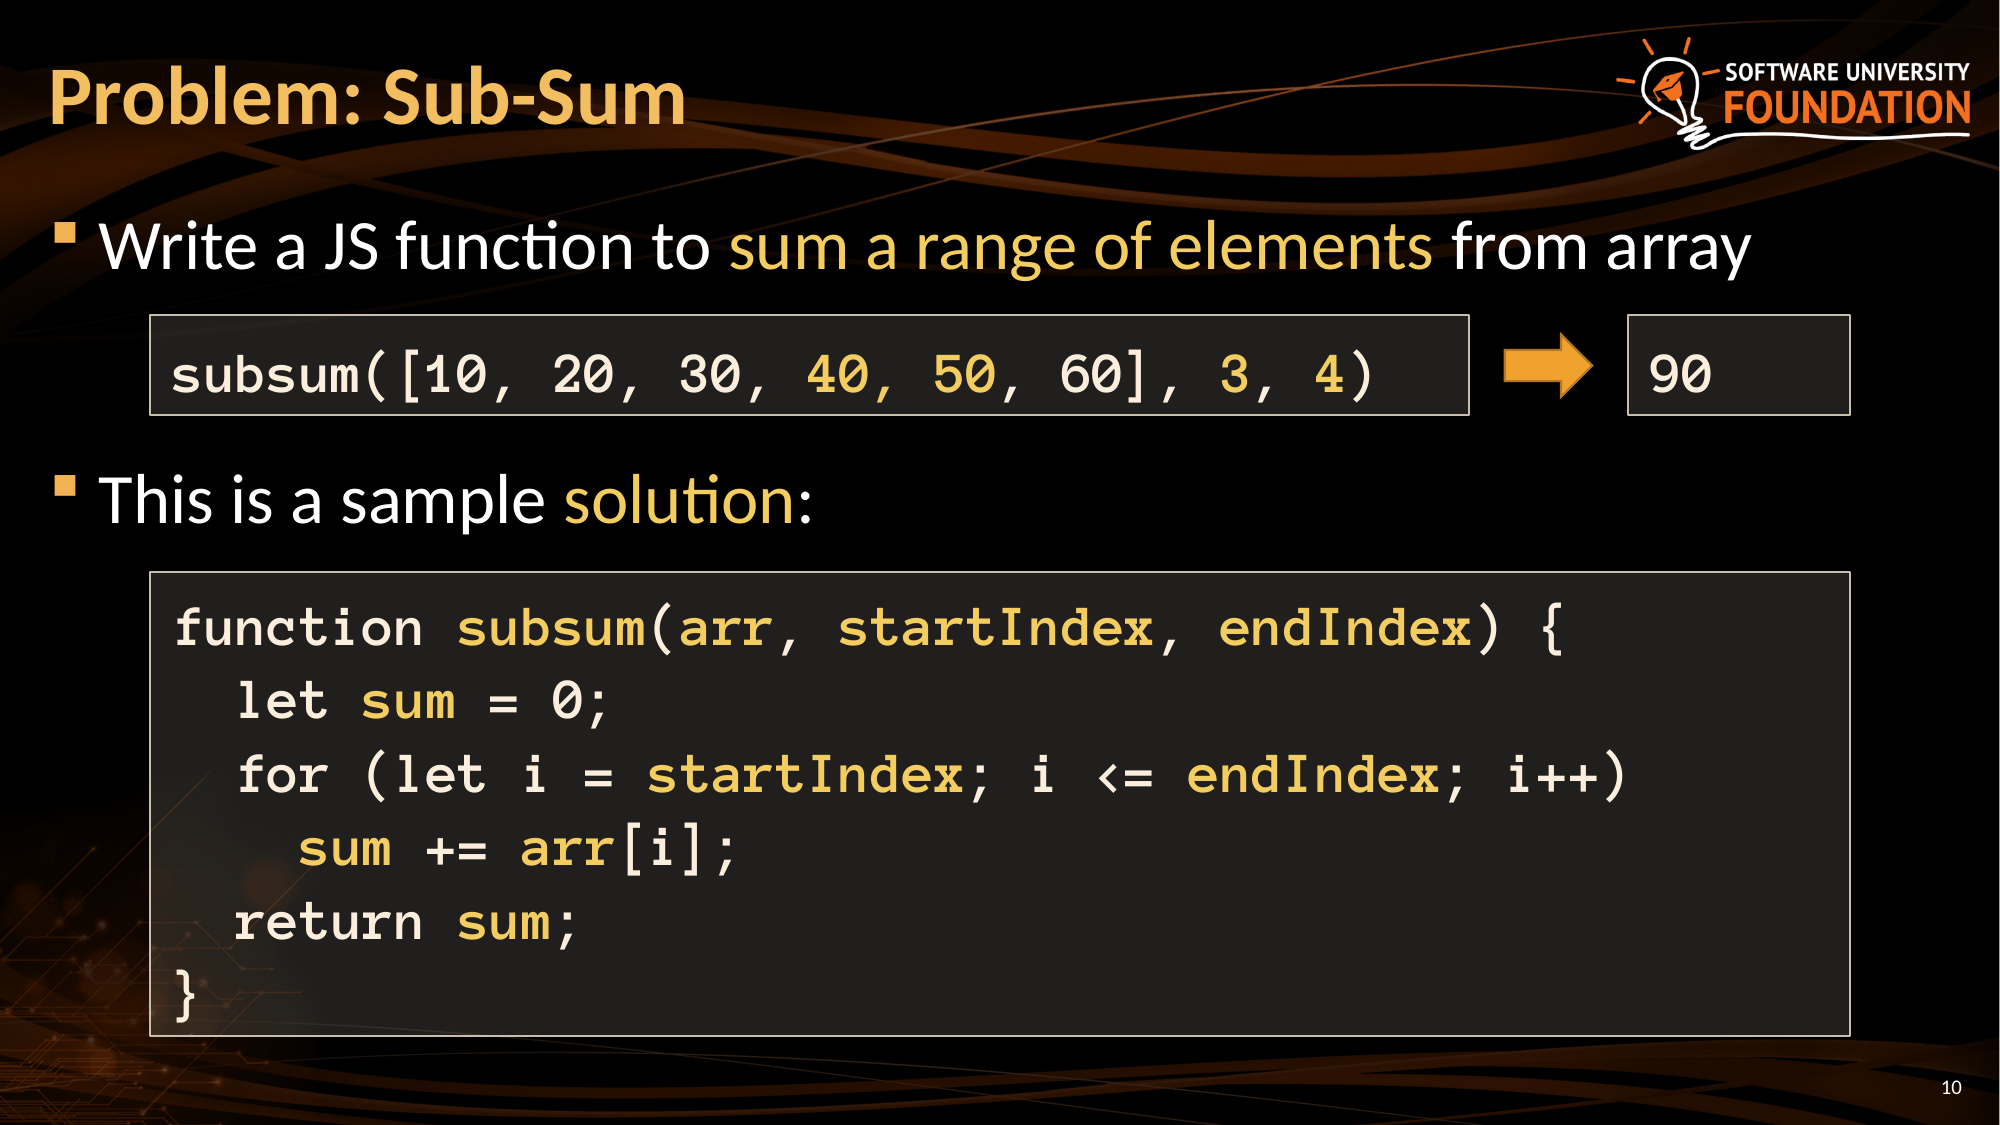

# Problem: Sub-Sum
Write a JS function to sum a range of elements from array

This is a sample solution:
subsum([10, 20, 30, 40, 50, 60], 3, 4)
90

function subsum(arr, startIndex, endIndex) {
  let sum = 0;
  for (let i = startIndex; i <= endIndex; i++)
    sum += arr[i];
  return sum;
}
10